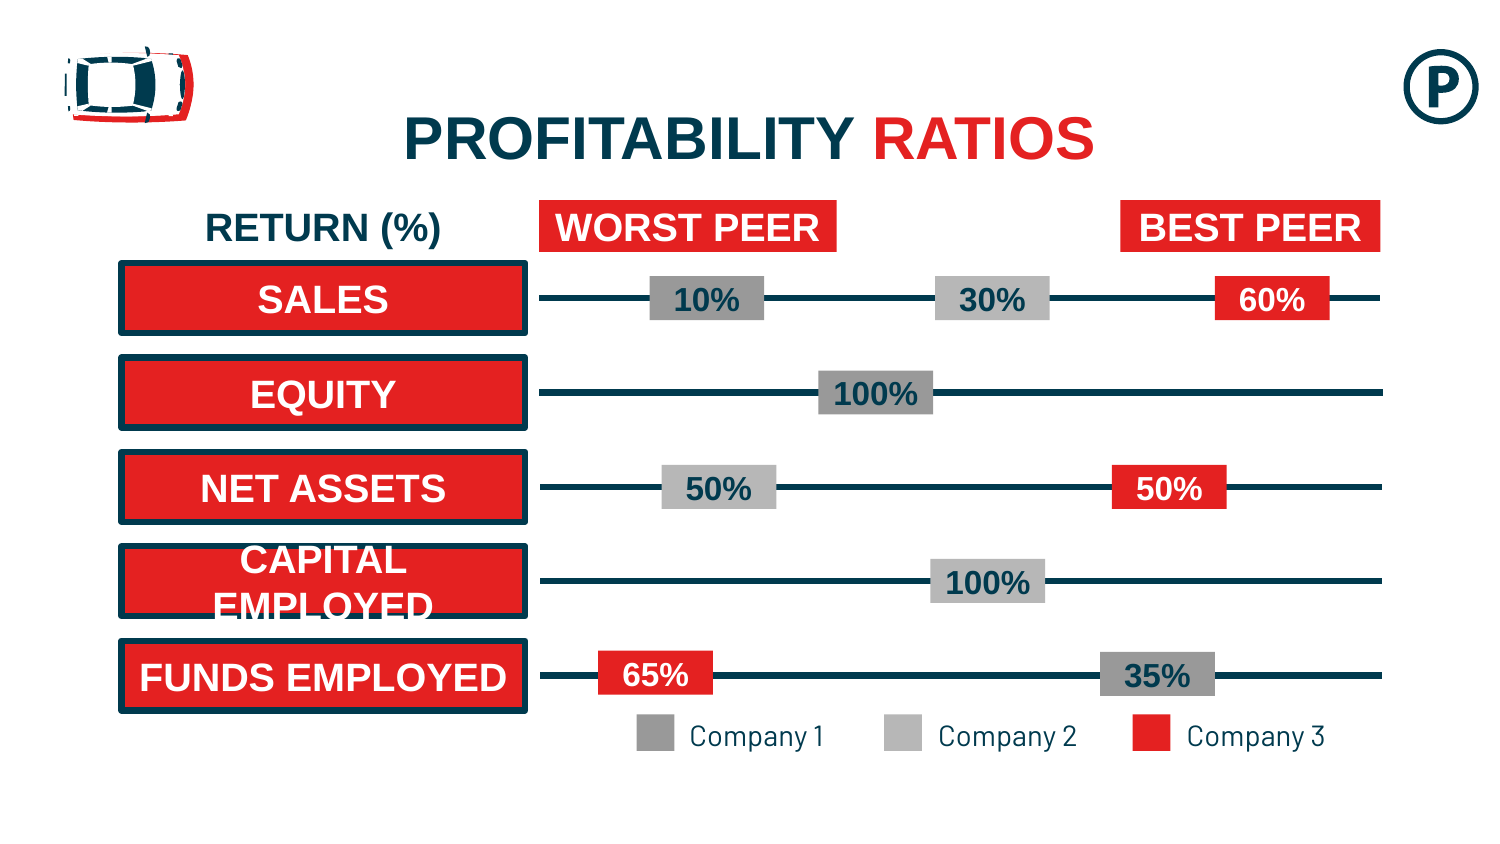

# PROFITABILITY RATIOS
RETURN (%)
WORST PEER
BEST PEER
SALES
10%
30%
60%
EQUITY
100%
NET ASSETS
50%
50%
CAPITAL EMPLOYED
100%
FUNDS EMPLOYED
65%
35%
Company 1
Company 2
Company 3